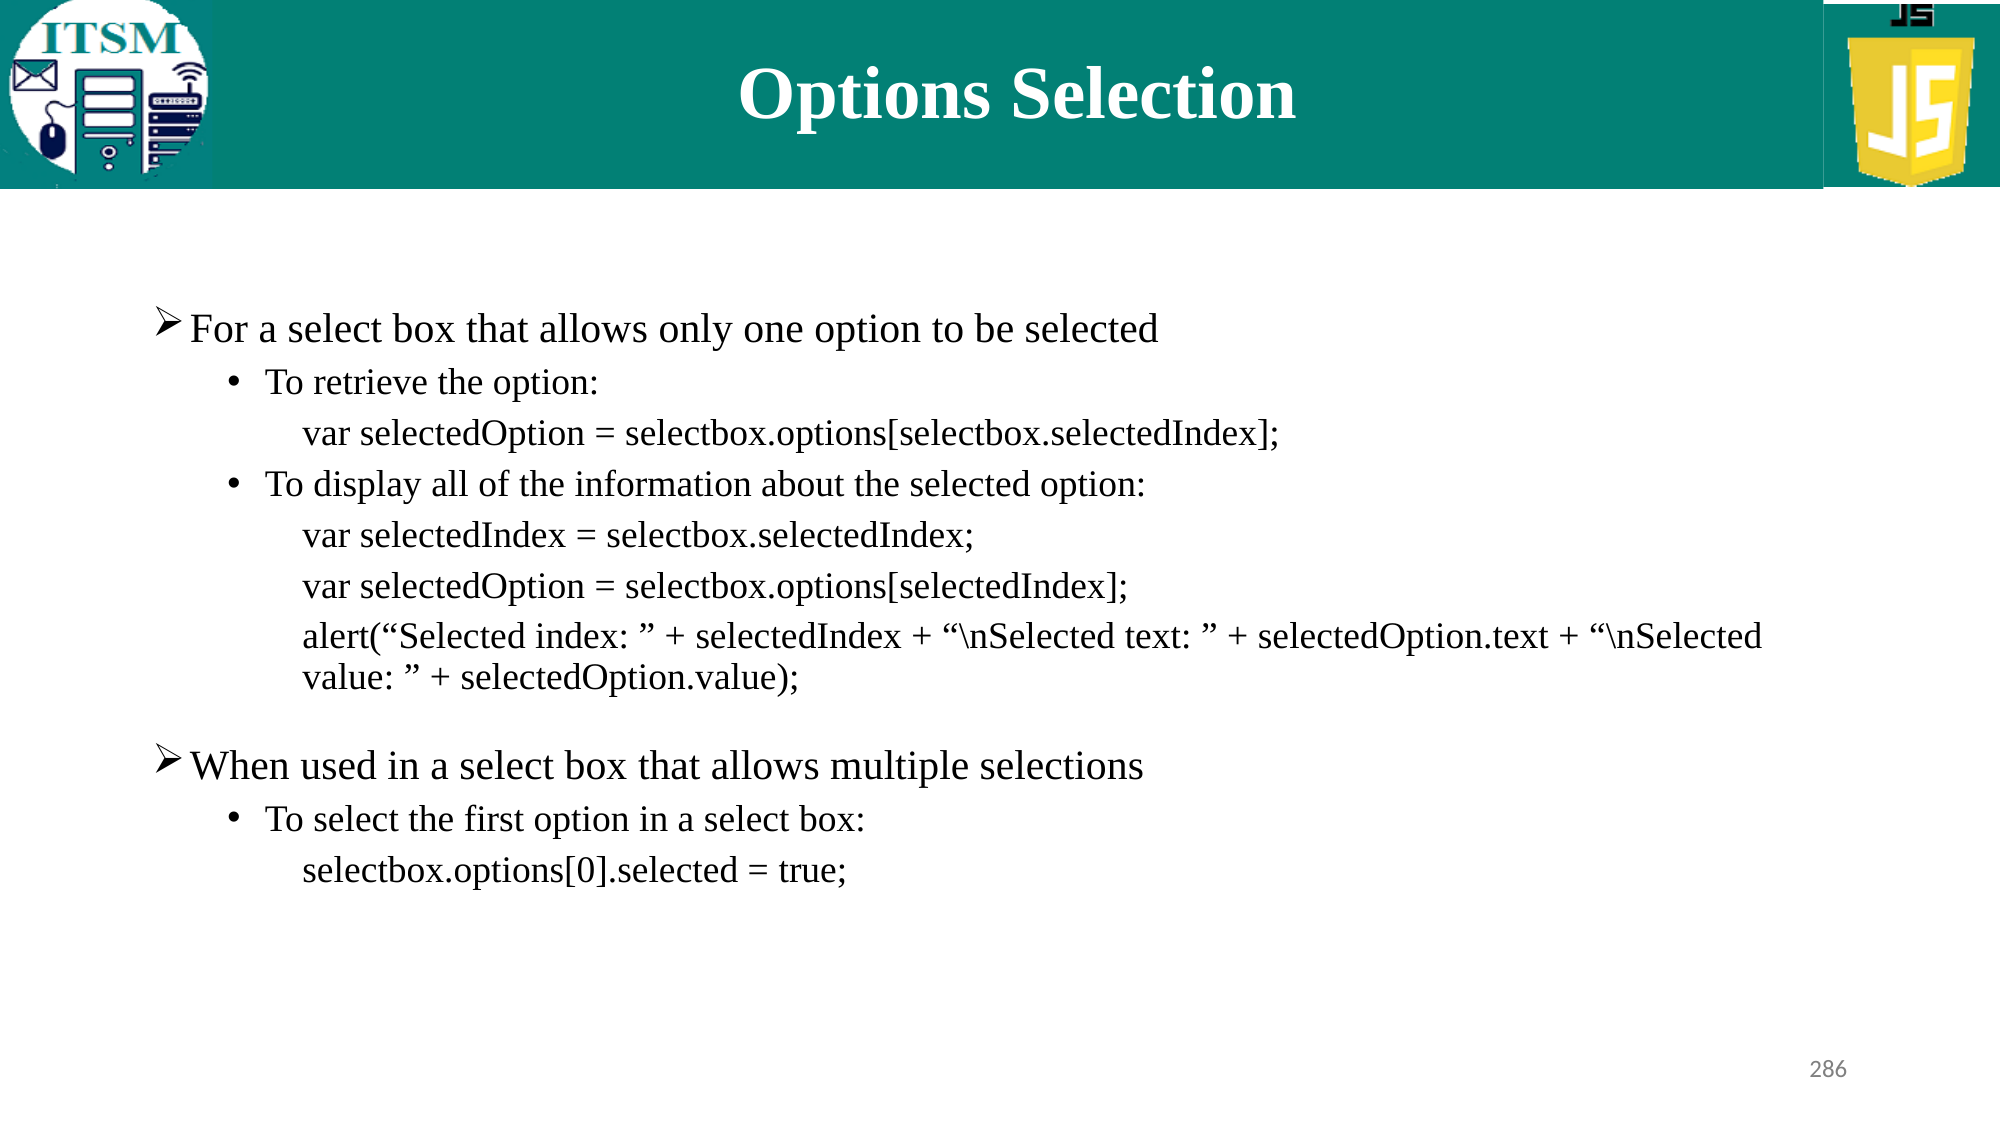

# Options Selection
For a select box that allows only one option to be selected
To retrieve the option:
var selectedOption = selectbox.options[selectbox.selectedIndex];
To display all of the information about the selected option:
var selectedIndex = selectbox.selectedIndex;
var selectedOption = selectbox.options[selectedIndex];
alert(“Selected index: ” + selectedIndex + “\nSelected text: ” + selectedOption.text + “\nSelected value: ” + selectedOption.value);
When used in a select box that allows multiple selections
To select the first option in a select box:
selectbox.options[0].selected = true;

286